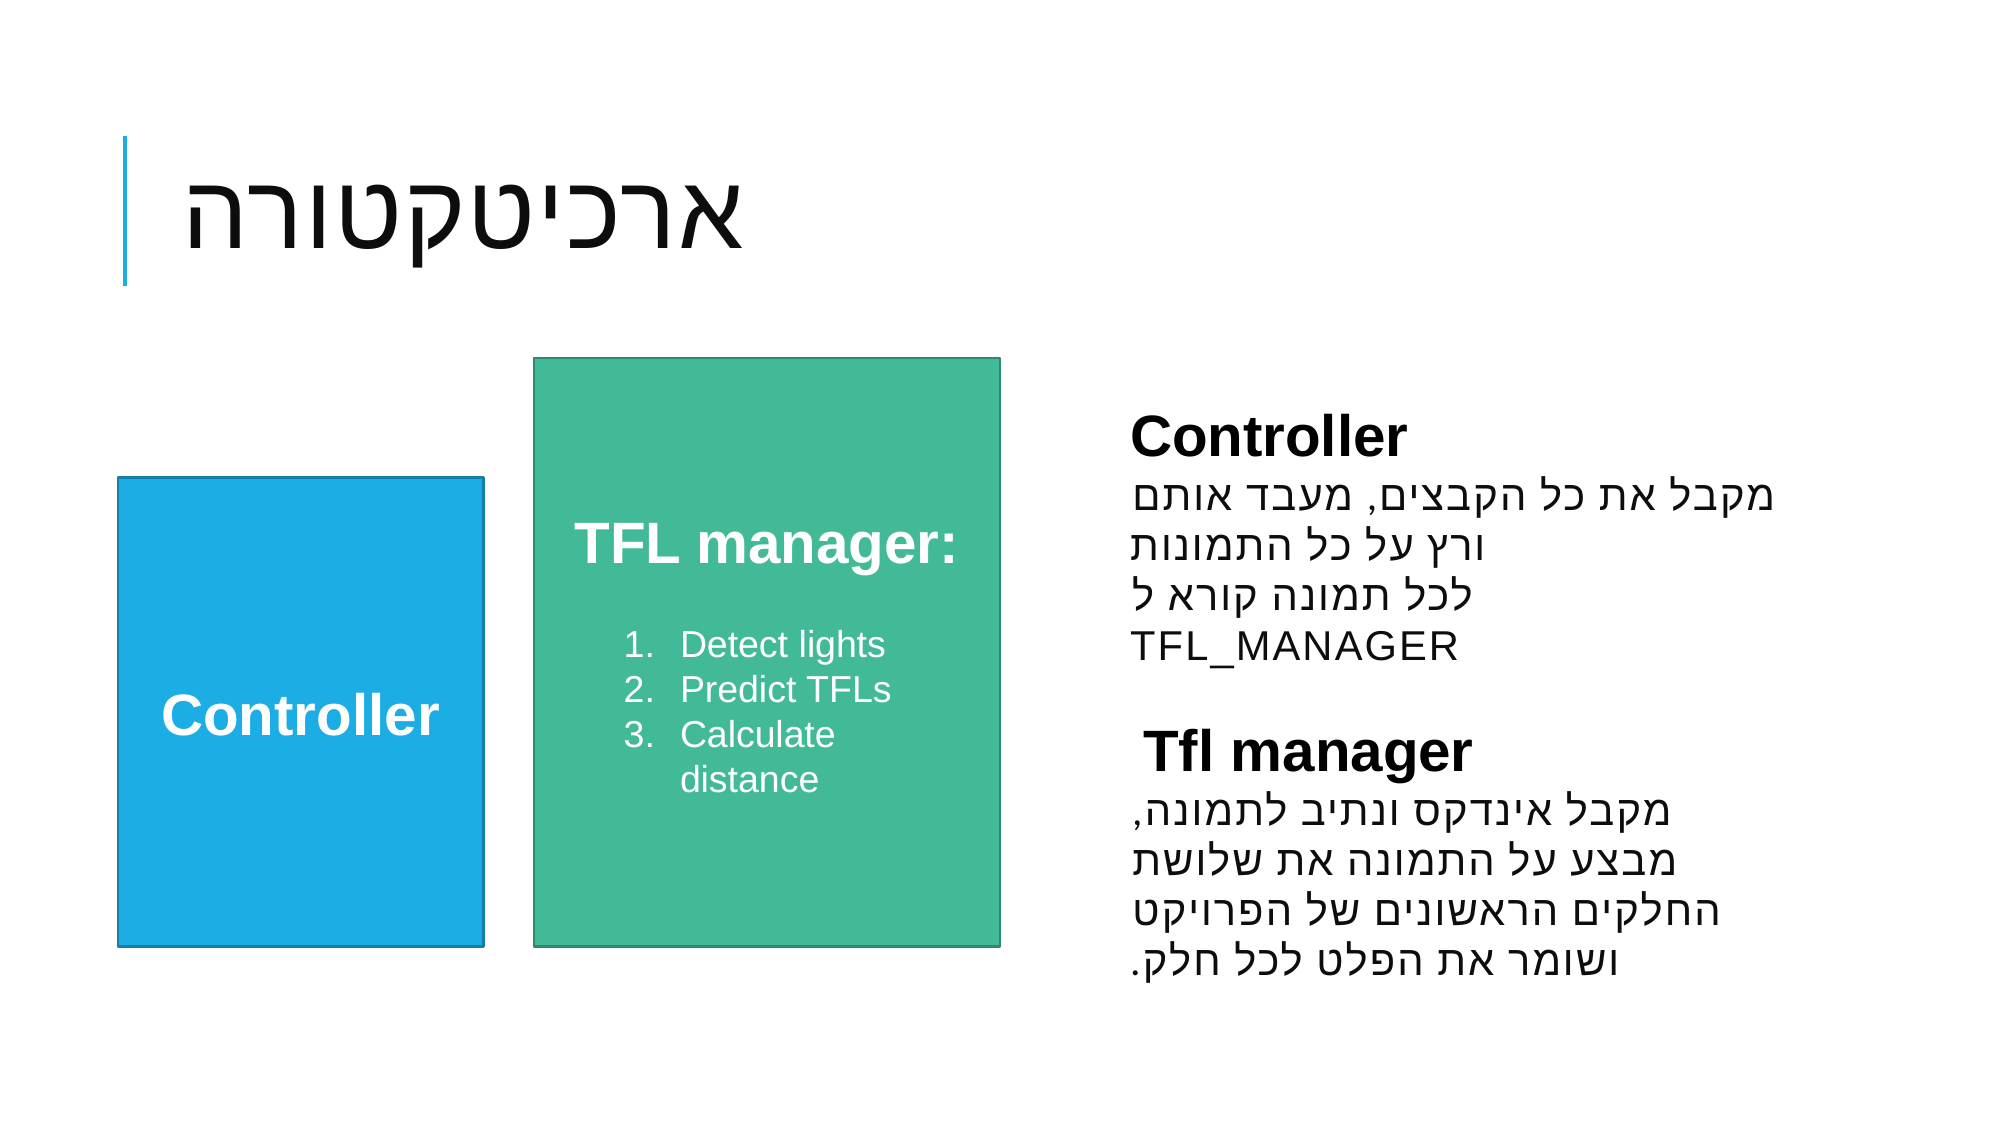

# ארכיטקטורה
TFL manager:

Detect lights
Predict TFLs
Calculate distance
Controller
מקבל את כל הקבצים, מעבד אותם ורץ על כל התמונות
לכל תמונה קורא ל TFL_manager

Tfl manager
מקבל אינדקס ונתיב לתמונה, מבצע על התמונה את שלושת החלקים הראשונים של הפרויקט ושומר את הפלט לכל חלק.
Controller